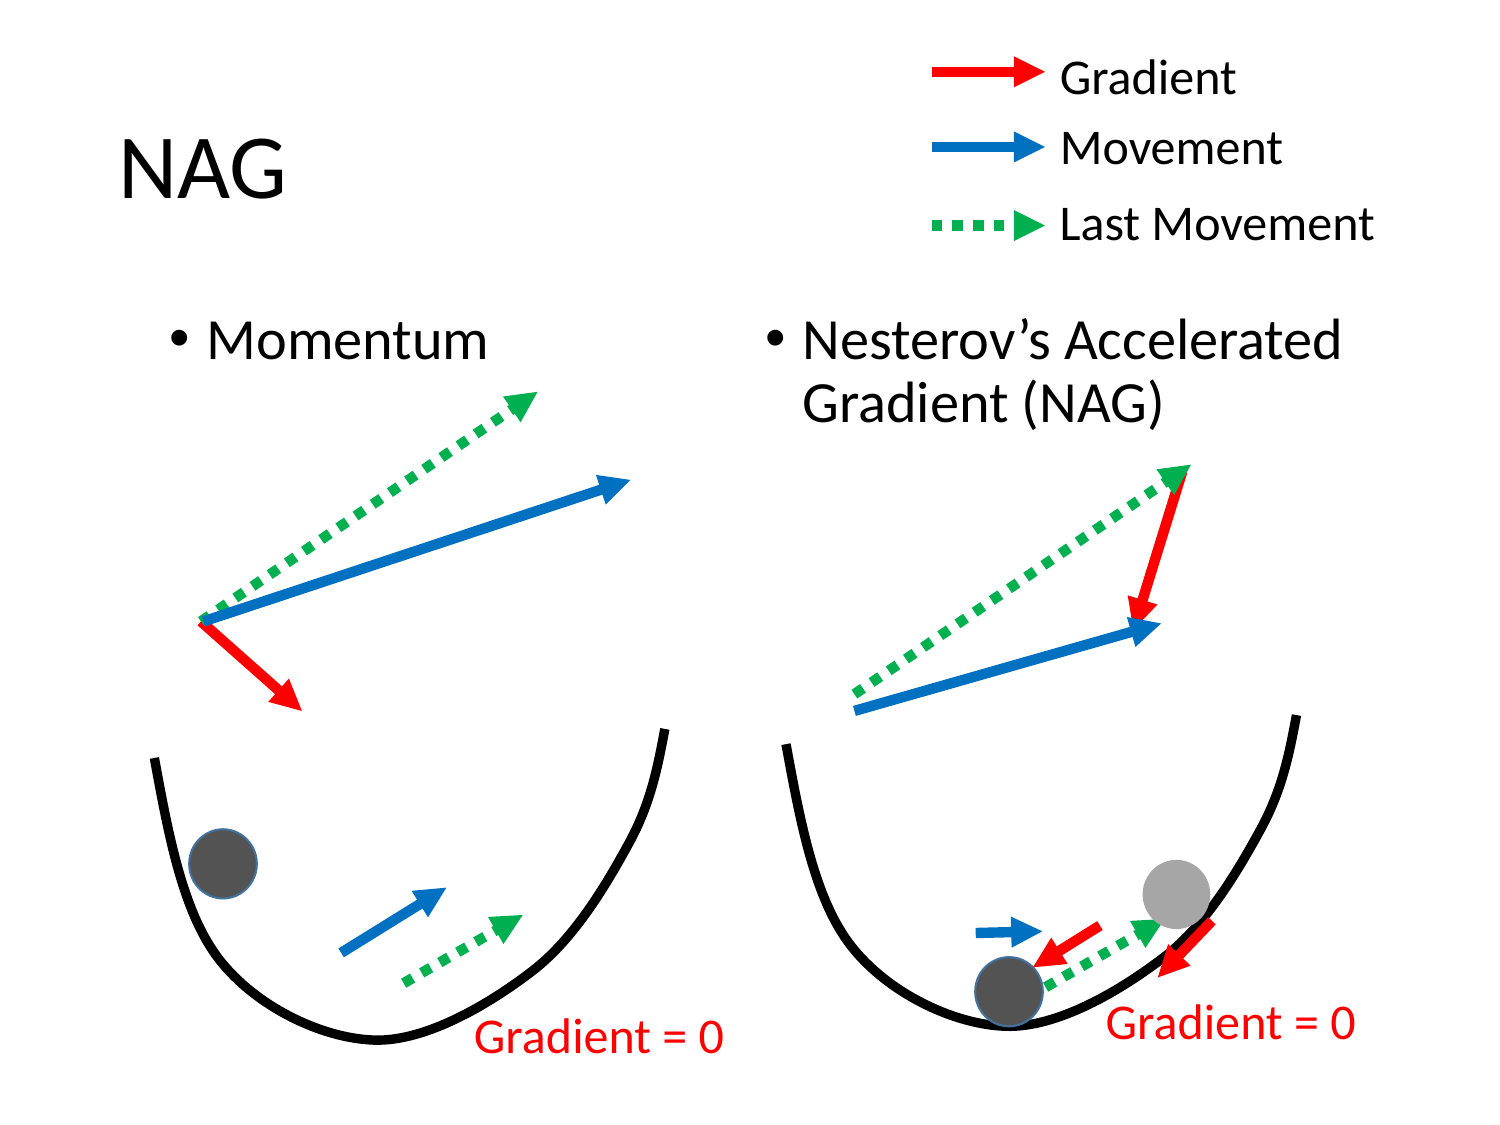

Gradient
# NAG
Movement
Last Movement
Momentum
Nesterov’s Accelerated Gradient (NAG)

Gradient = 0
Gradient = 0